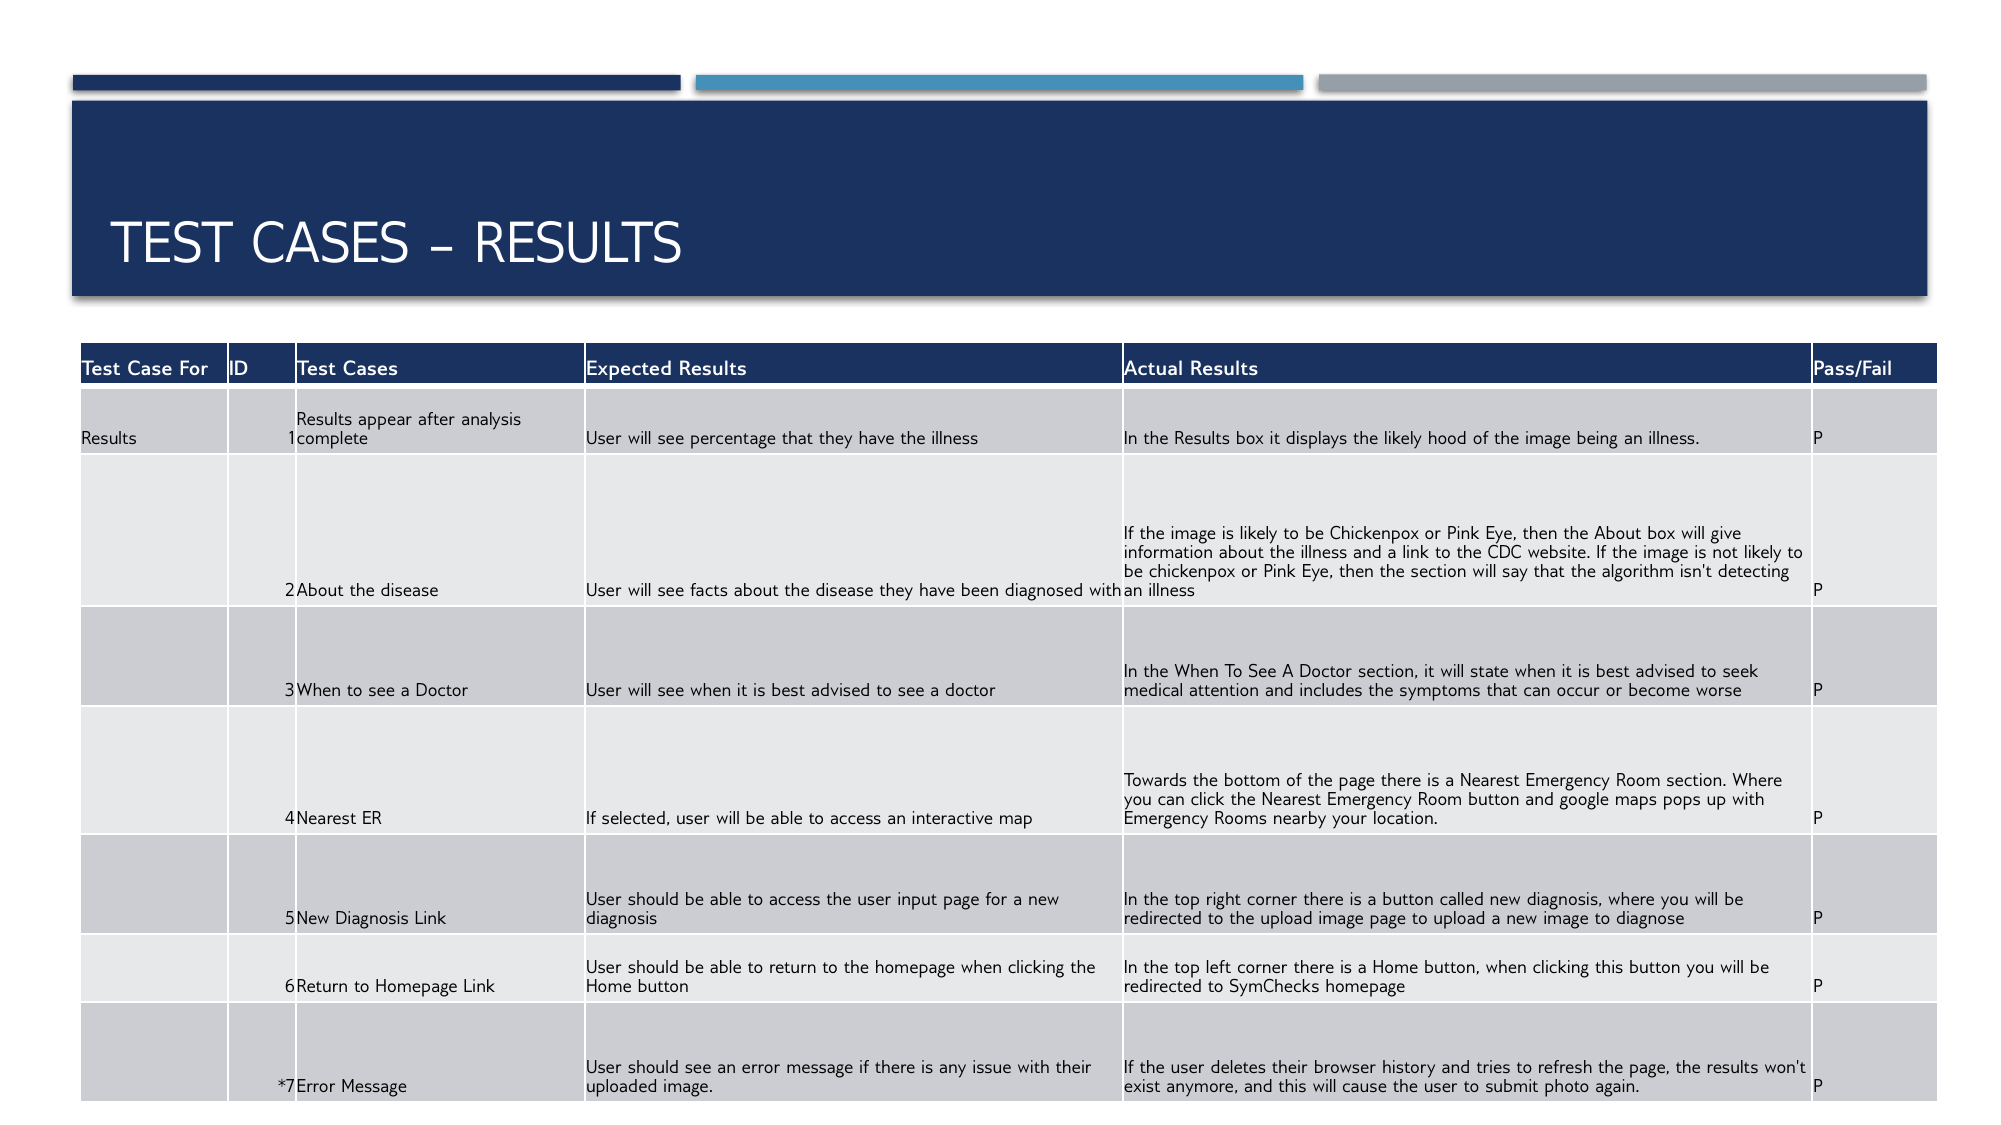

# Test cases – results
| Test Case For | ID | Test Cases | Expected Results | Actual Results | Pass/Fail |
| --- | --- | --- | --- | --- | --- |
| Results | 1 | Results appear after analysis complete | User will see percentage that they have the illness | In the Results box it displays the likely hood of the image being an illness. | P |
|  | 2 | About the disease | User will see facts about the disease they have been diagnosed with | If the image is likely to be Chickenpox or Pink Eye, then the About box will give information about the illness and a link to the CDC website. If the image is not likely to be chickenpox or Pink Eye, then the section will say that the algorithm isn't detecting an illness | P |
|  | 3 | When to see a Doctor | User will see when it is best advised to see a doctor | In the When To See A Doctor section, it will state when it is best advised to seek medical attention and includes the symptoms that can occur or become worse | P |
|  | 4 | Nearest ER | If selected, user will be able to access an interactive map | Towards the bottom of the page there is a Nearest Emergency Room section. Where you can click the Nearest Emergency Room button and google maps pops up with Emergency Rooms nearby your location. | P |
|  | 5 | New Diagnosis Link | User should be able to access the user input page for a new diagnosis | In the top right corner there is a button called new diagnosis, where you will be redirected to the upload image page to upload a new image to diagnose | P |
|  | 6 | Return to Homepage Link | User should be able to return to the homepage when clicking the Home button | In the top left corner there is a Home button, when clicking this button you will be redirected to SymChecks homepage | P |
|  | \*7 | Error Message | User should see an error message if there is any issue with their uploaded image. | If the user deletes their browser history and tries to refresh the page, the results won't exist anymore, and this will cause the user to submit photo again. | P |